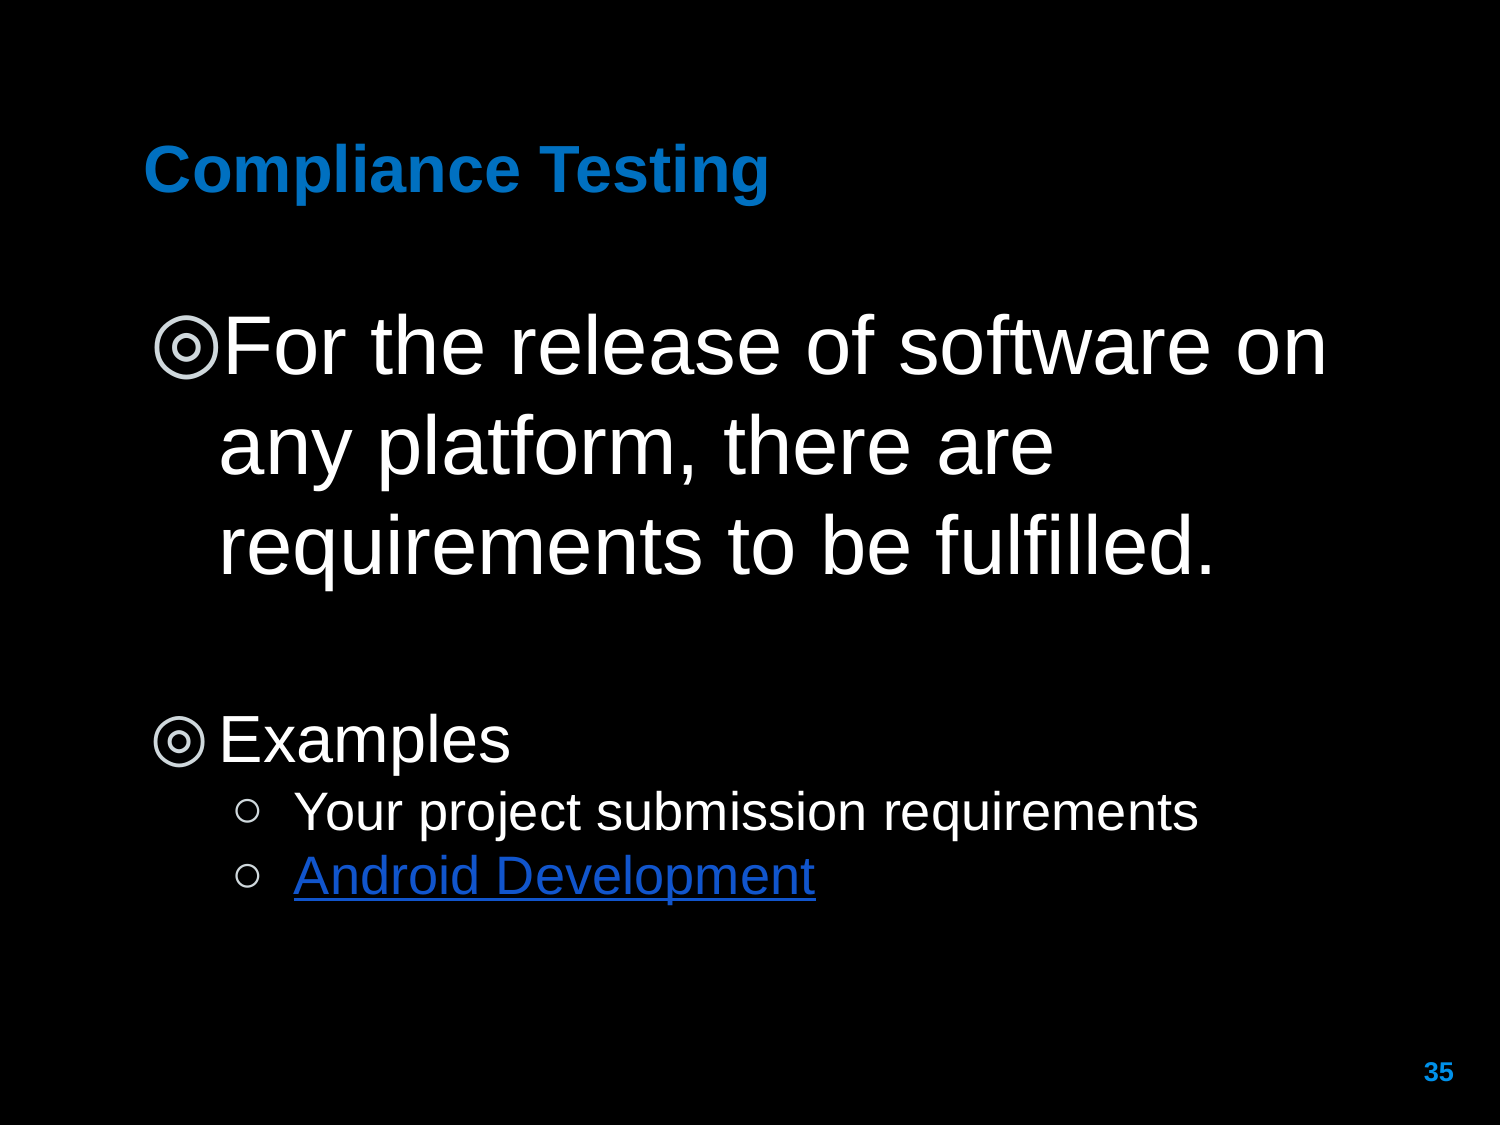

# Compliance Testing
For the release of software on any platform, there are requirements to be fulfilled.

Examples
Your project submission requirements
Android Development

35